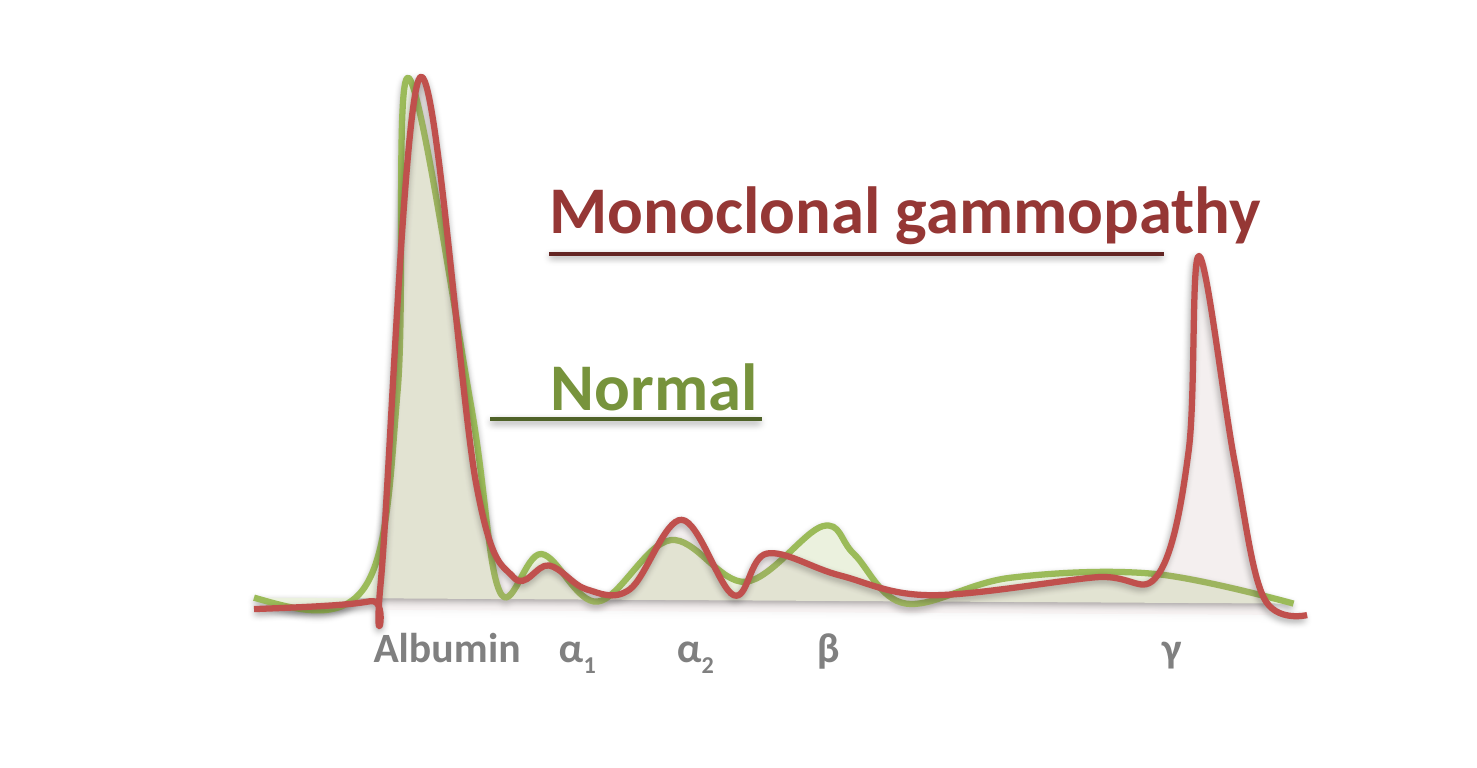

Monoclonal gammopathy
Normal
Albumin    α1              α2                  β                                  γ